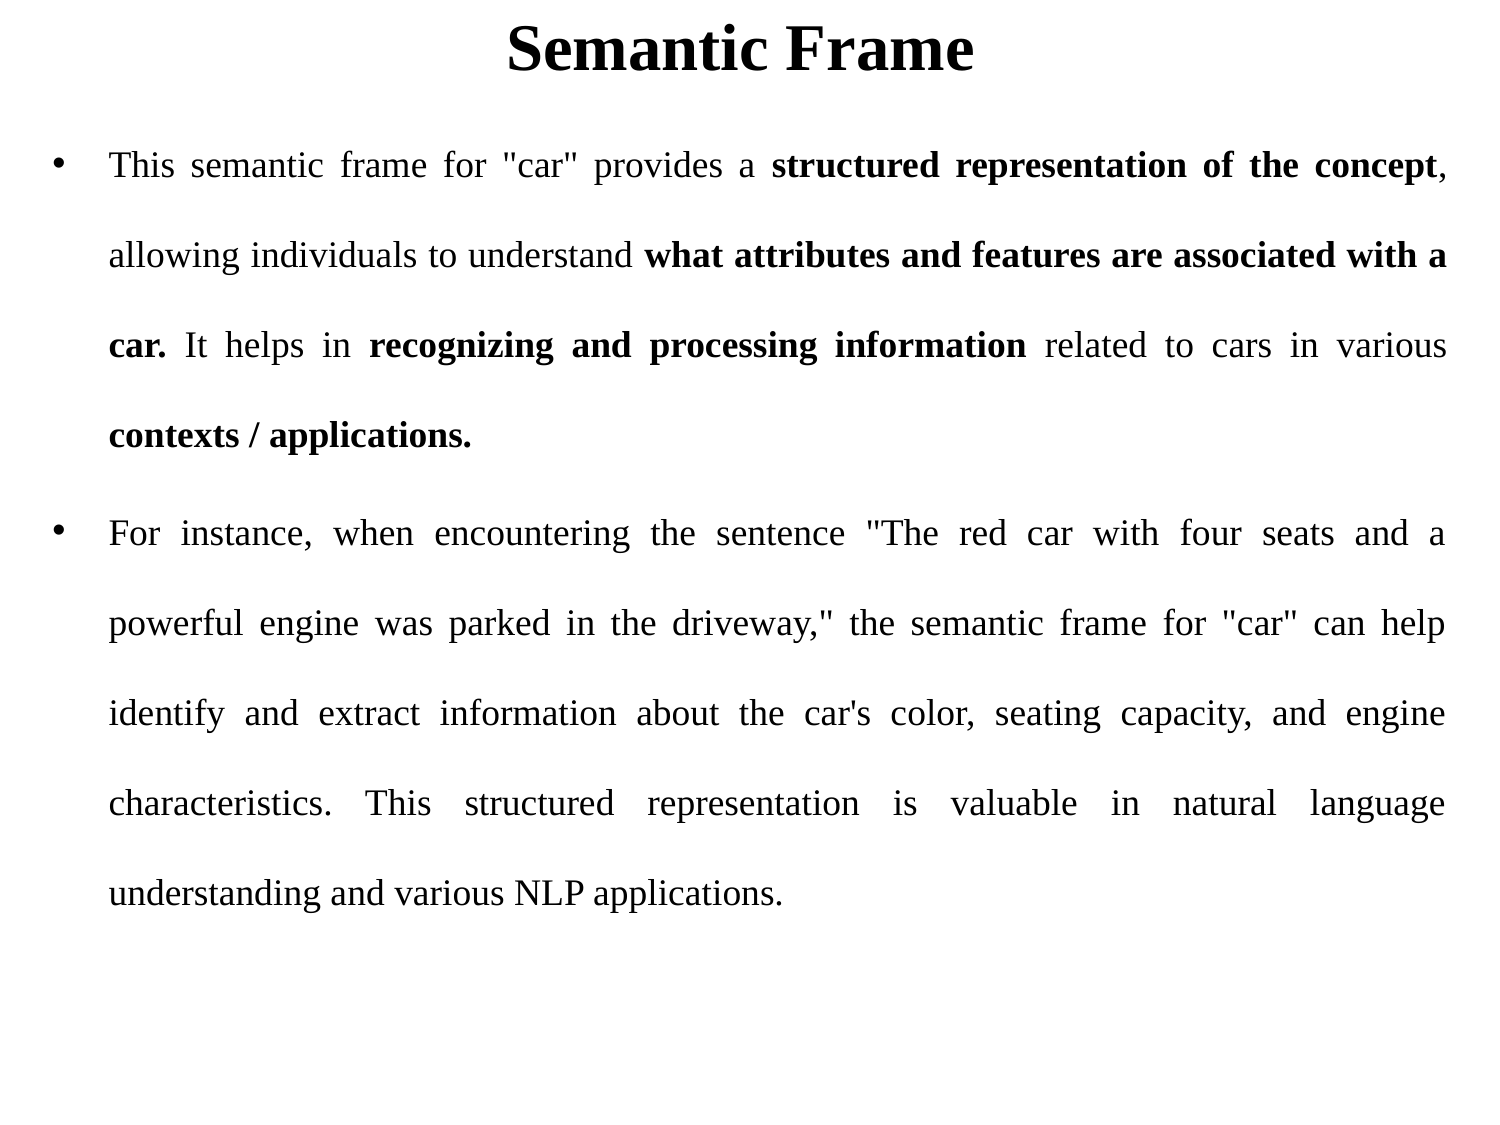

# Semantic Frame
This semantic frame for "car" provides a structured representation of the concept, allowing individuals to understand what attributes and features are associated with a car. It helps in recognizing and processing information related to cars in various contexts / applications.
For instance, when encountering the sentence "The red car with four seats and a powerful engine was parked in the driveway," the semantic frame for "car" can help identify and extract information about the car's color, seating capacity, and engine characteristics. This structured representation is valuable in natural language understanding and various NLP applications.